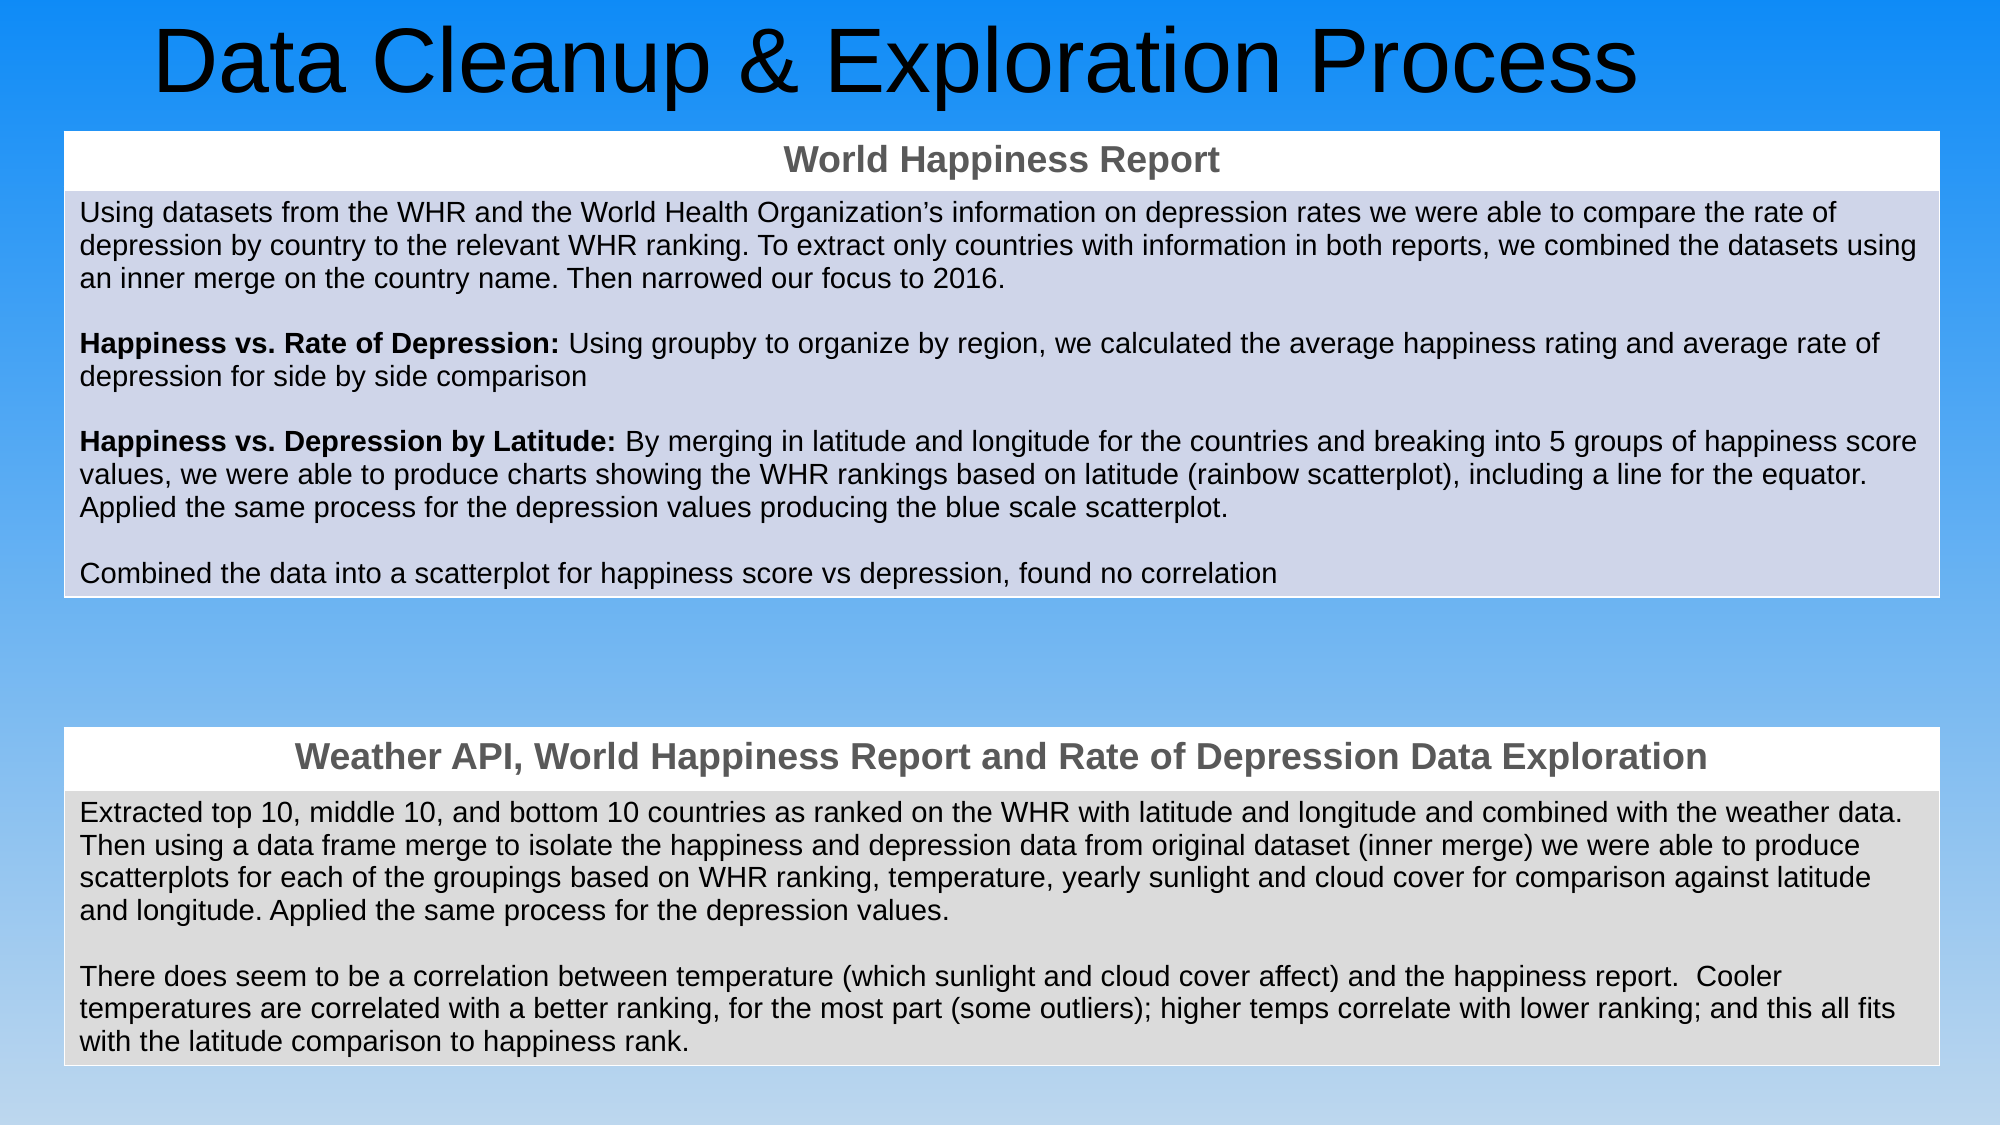

Data Cleanup & Exploration Process
| World Happiness Report |
| --- |
| Using datasets from the WHR and the World Health Organization’s information on depression rates we were able to compare the rate of depression by country to the relevant WHR ranking. To extract only countries with information in both reports, we combined the datasets using an inner merge on the country name. Then narrowed our focus to 2016. Happiness vs. Rate of Depression: Using groupby to organize by region, we calculated the average happiness rating and average rate of depression for side by side comparison Happiness vs. Depression by Latitude: By merging in latitude and longitude for the countries and breaking into 5 groups of happiness score values, we were able to produce charts showing the WHR rankings based on latitude (rainbow scatterplot), including a line for the equator. Applied the same process for the depression values producing the blue scale scatterplot. Combined the data into a scatterplot for happiness score vs depression, found no correlation |
| Weather API, World Happiness Report and Rate of Depression Data Exploration |
| --- |
| Extracted top 10, middle 10, and bottom 10 countries as ranked on the WHR with latitude and longitude and combined with the weather data. Then using a data frame merge to isolate the happiness and depression data from original dataset (inner merge) we were able to produce scatterplots for each of the groupings based on WHR ranking, temperature, yearly sunlight and cloud cover for comparison against latitude and longitude. Applied the same process for the depression values. There does seem to be a correlation between temperature (which sunlight and cloud cover affect) and the happiness report. Cooler temperatures are correlated with a better ranking, for the most part (some outliers); higher temps correlate with lower ranking; and this all fits with the latitude comparison to happiness rank. |